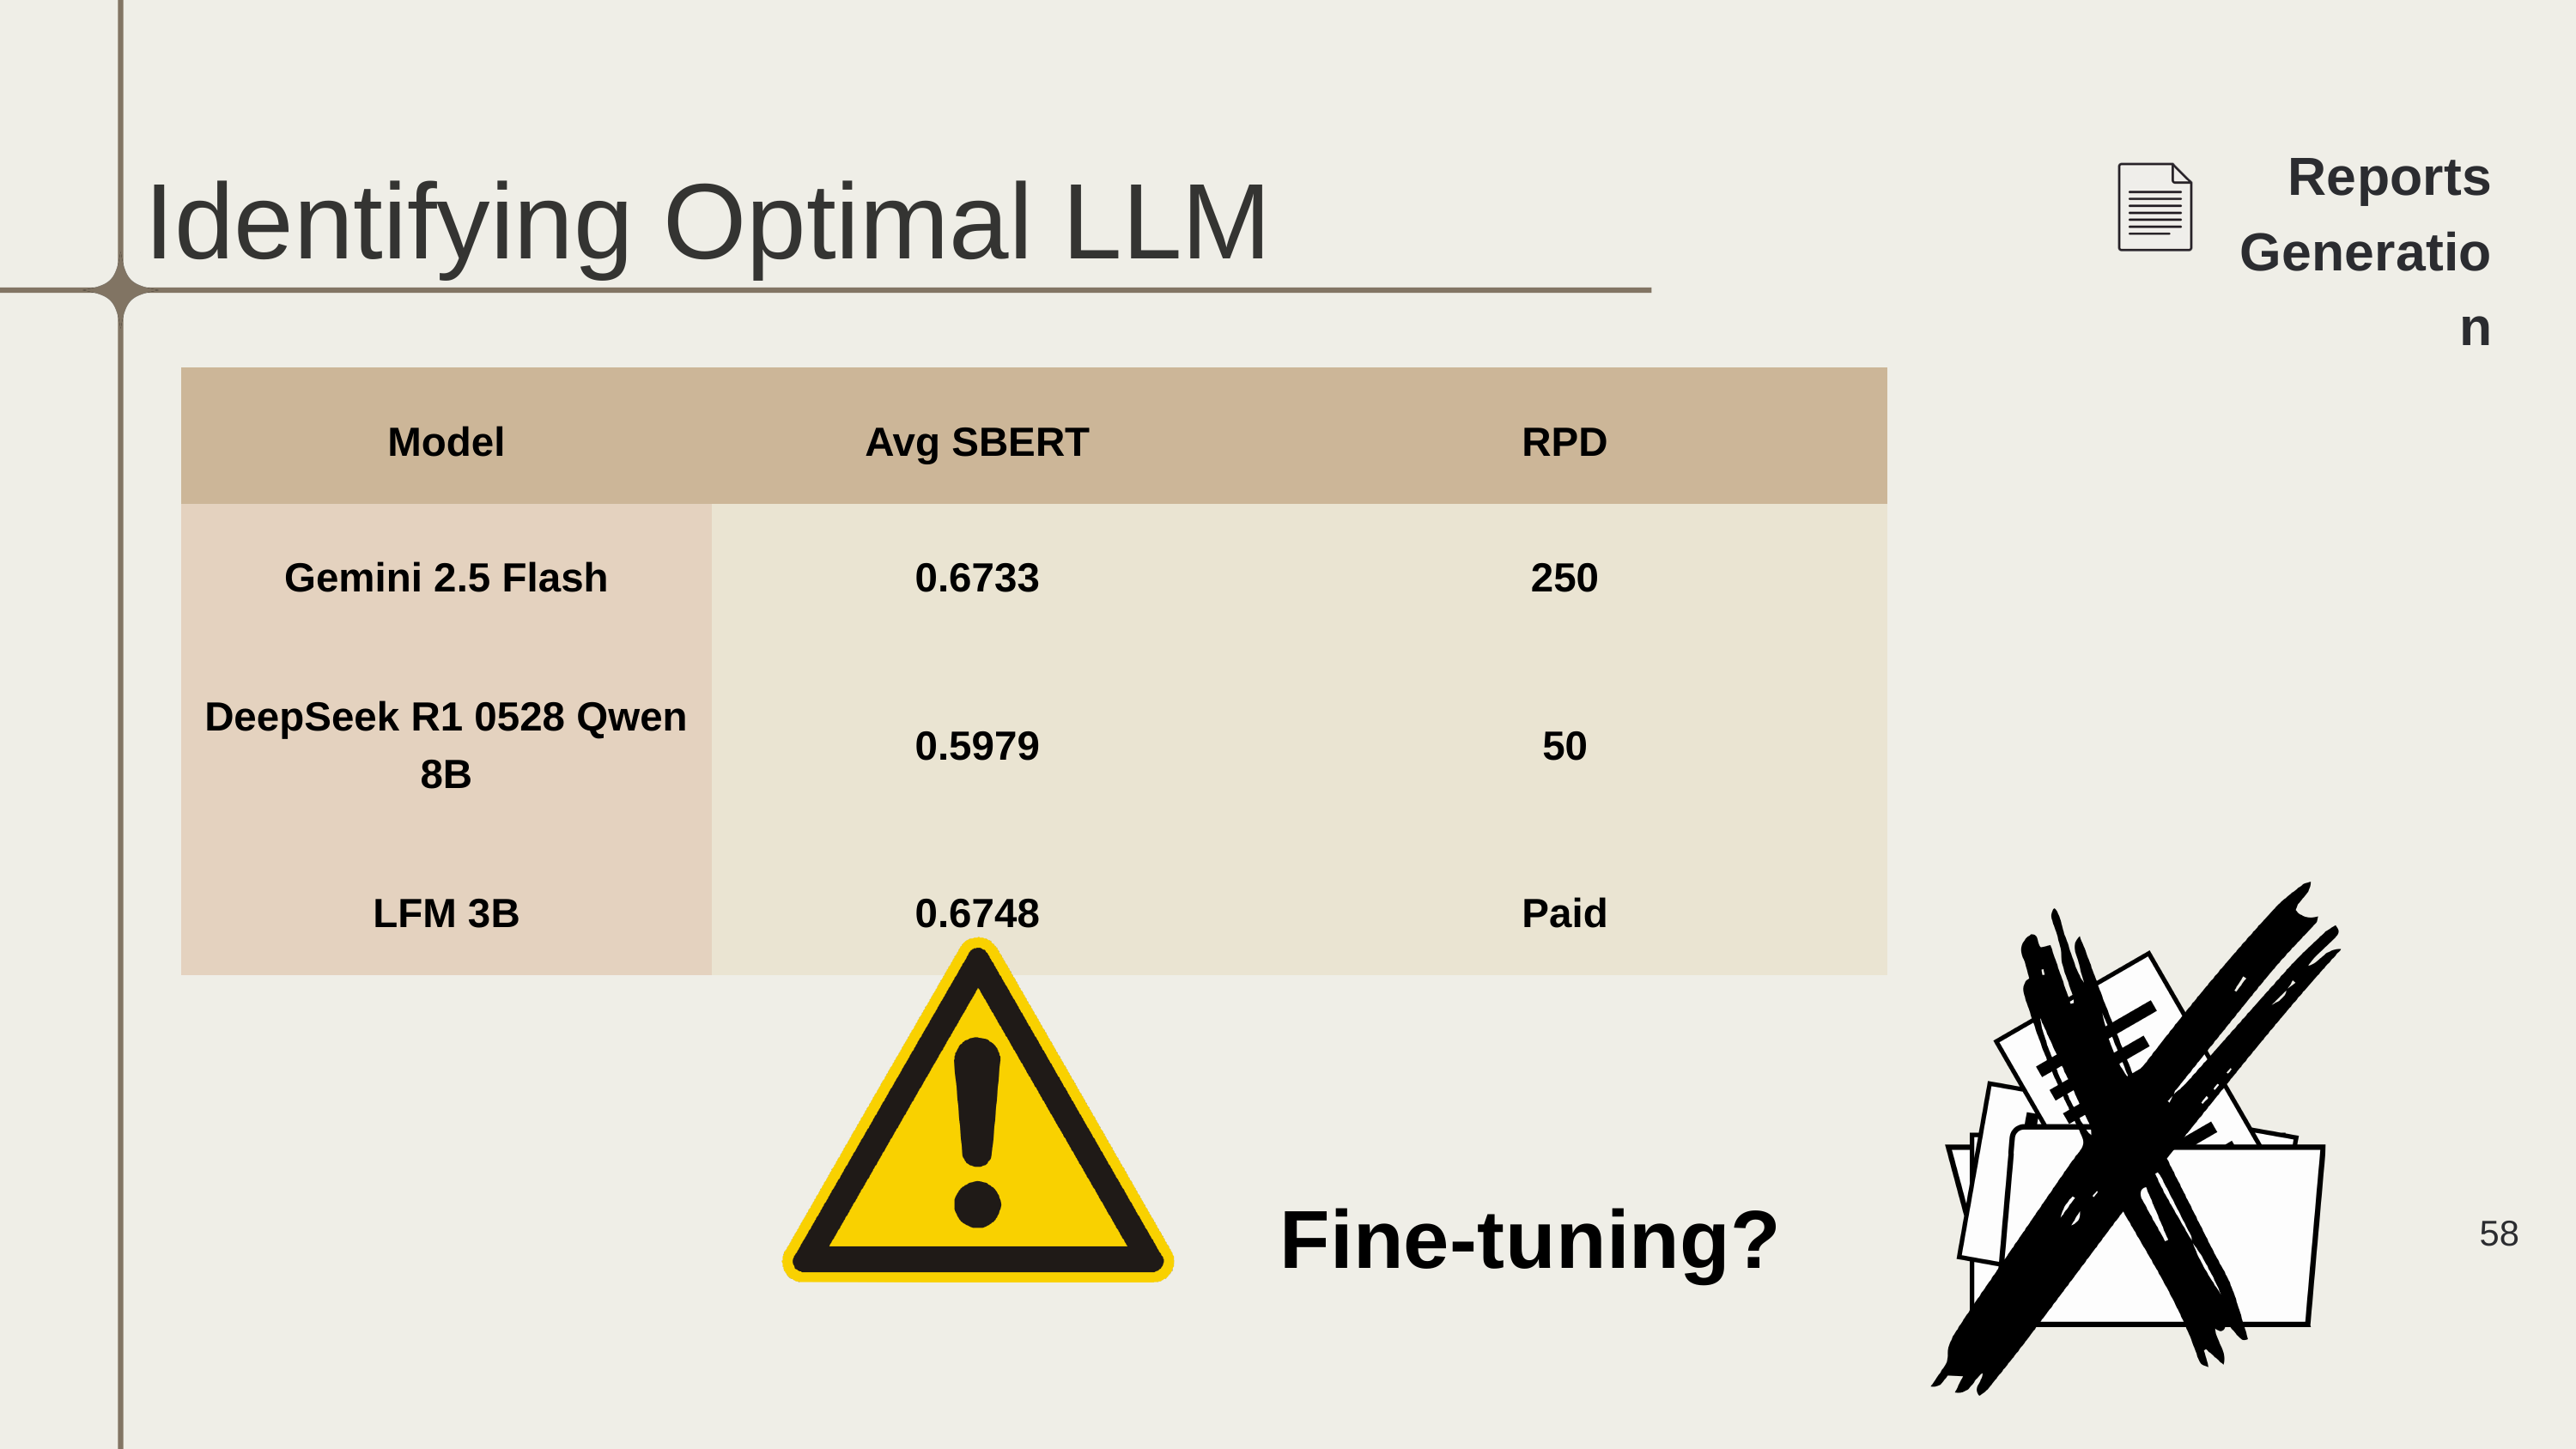

Reports
Generation

Identifying Optimal LLM

| Model | Avg SBERT | RPD |
| --- | --- | --- |
| Gemini 2.5 Flash | 0.6733 | 250 |
| DeepSeek R1 0528 Qwen 8B | 0.5979 | 50 |
| LFM 3B | 0.6748 | Paid |

Fine-tuning?
58